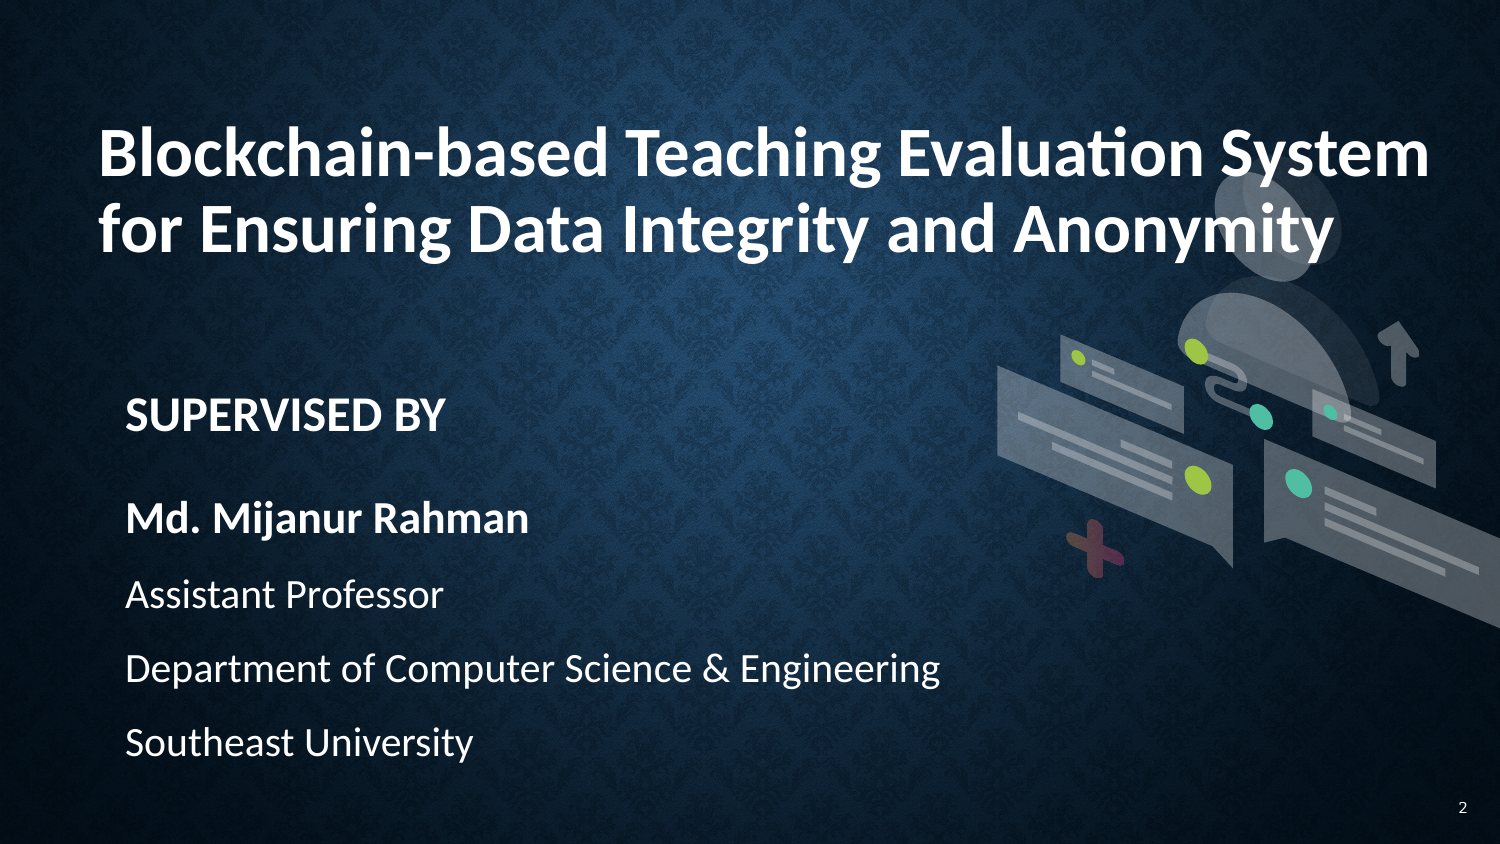

Blockchain-based Teaching Evaluation System for Ensuring Data Integrity and Anonymity

# SUPERVISED BY
Md. Mijanur Rahman
Assistant Professor
Department of Computer Science & Engineering
Southeast University
2